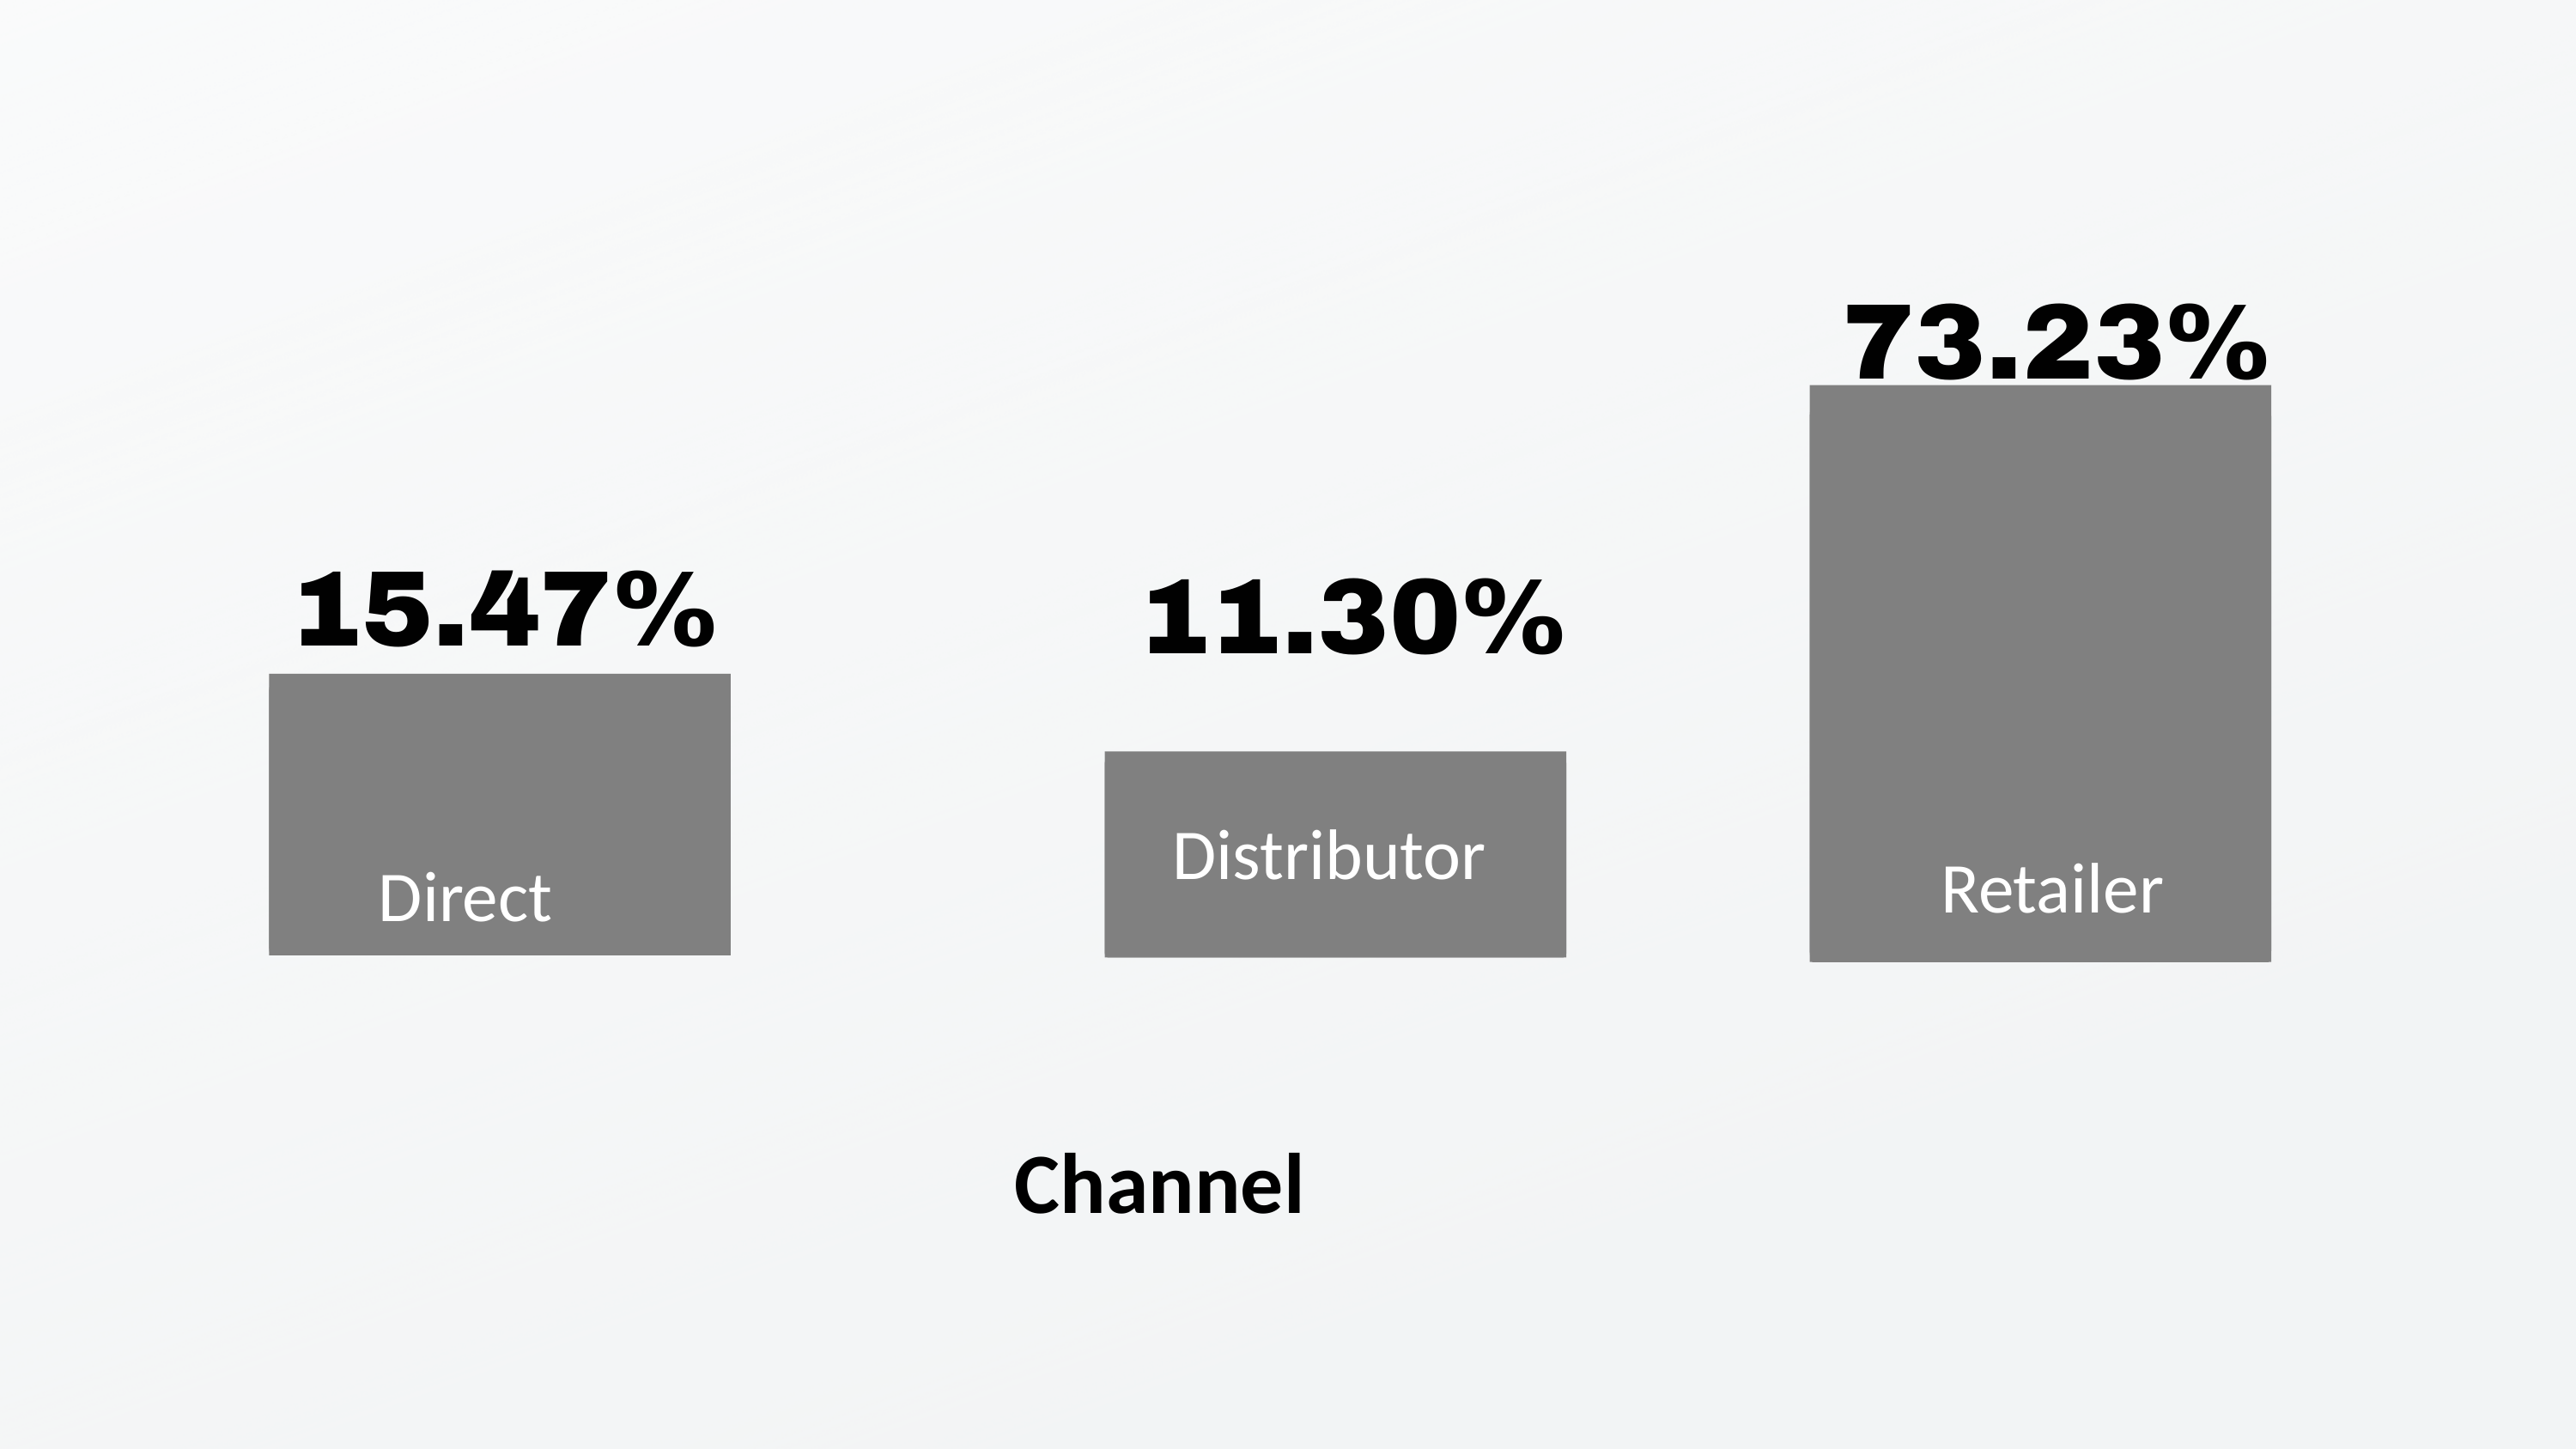

73.23%
15.47%
11.30%

Distributor
Retailer
Direct
Channel